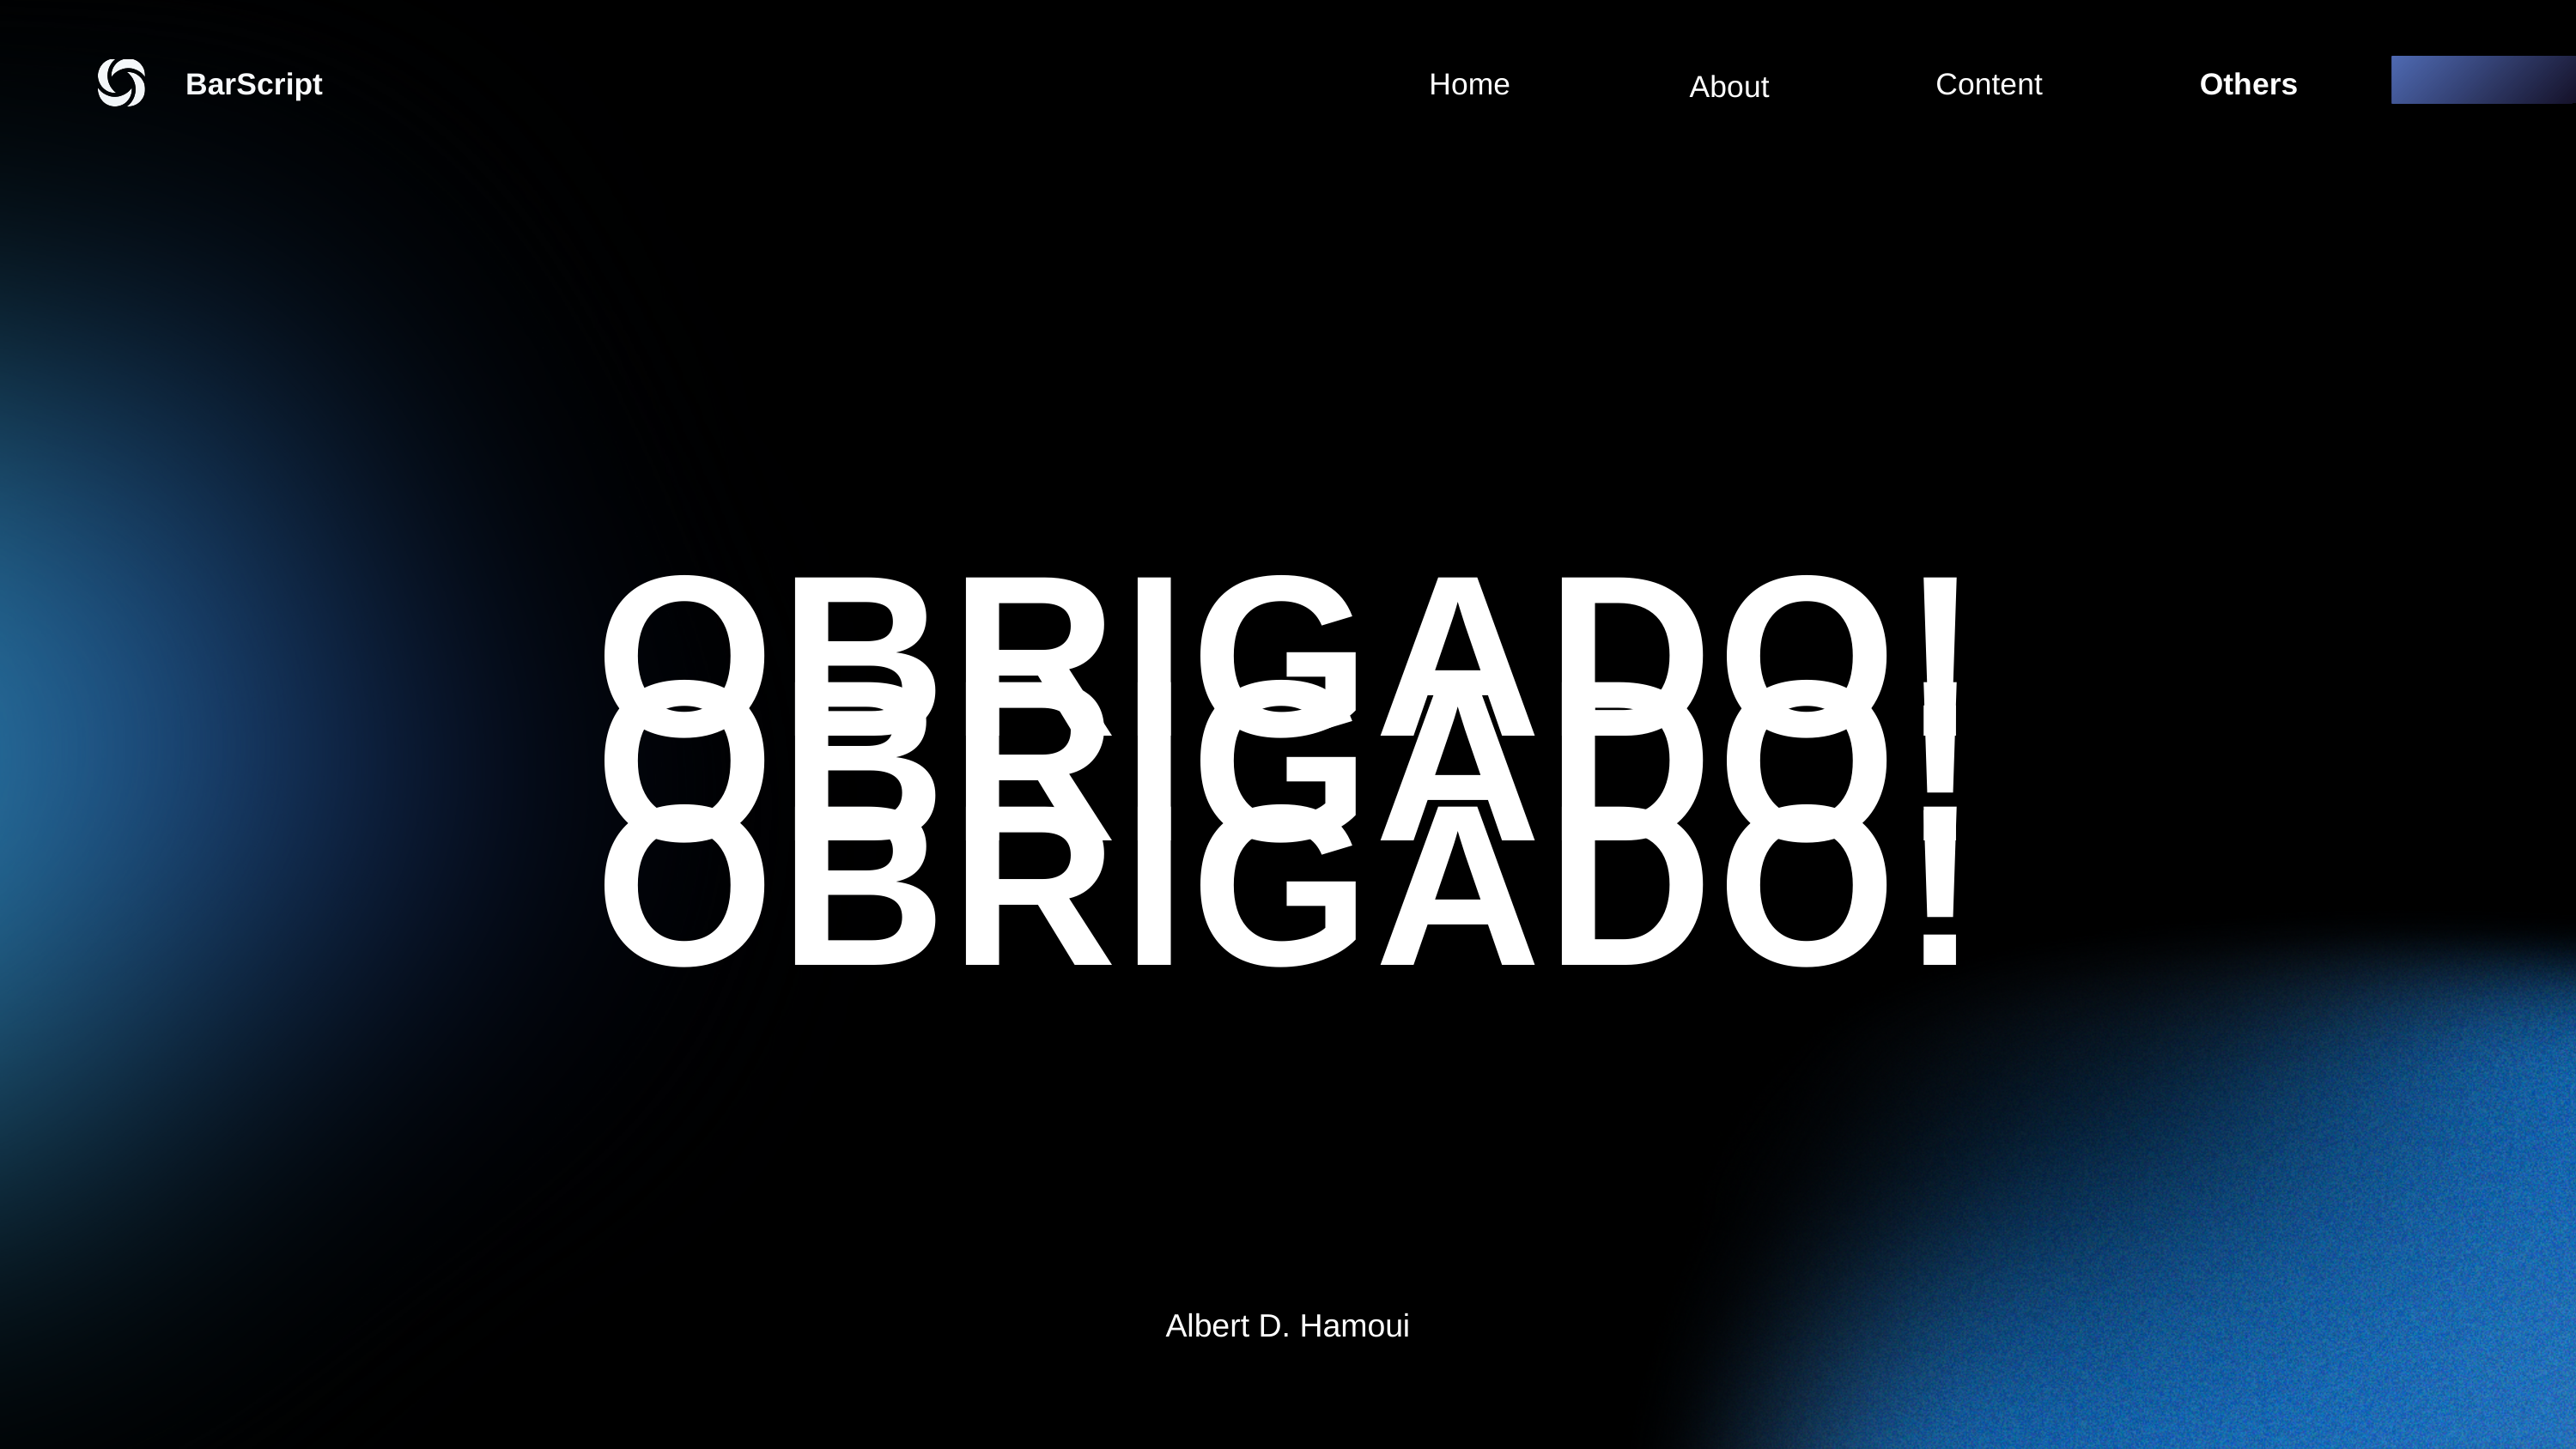

BarScript
Home
Content
Others

About
OBRIGADO!
OBRIGADO!
OBRIGADO!

Albert D. Hamoui